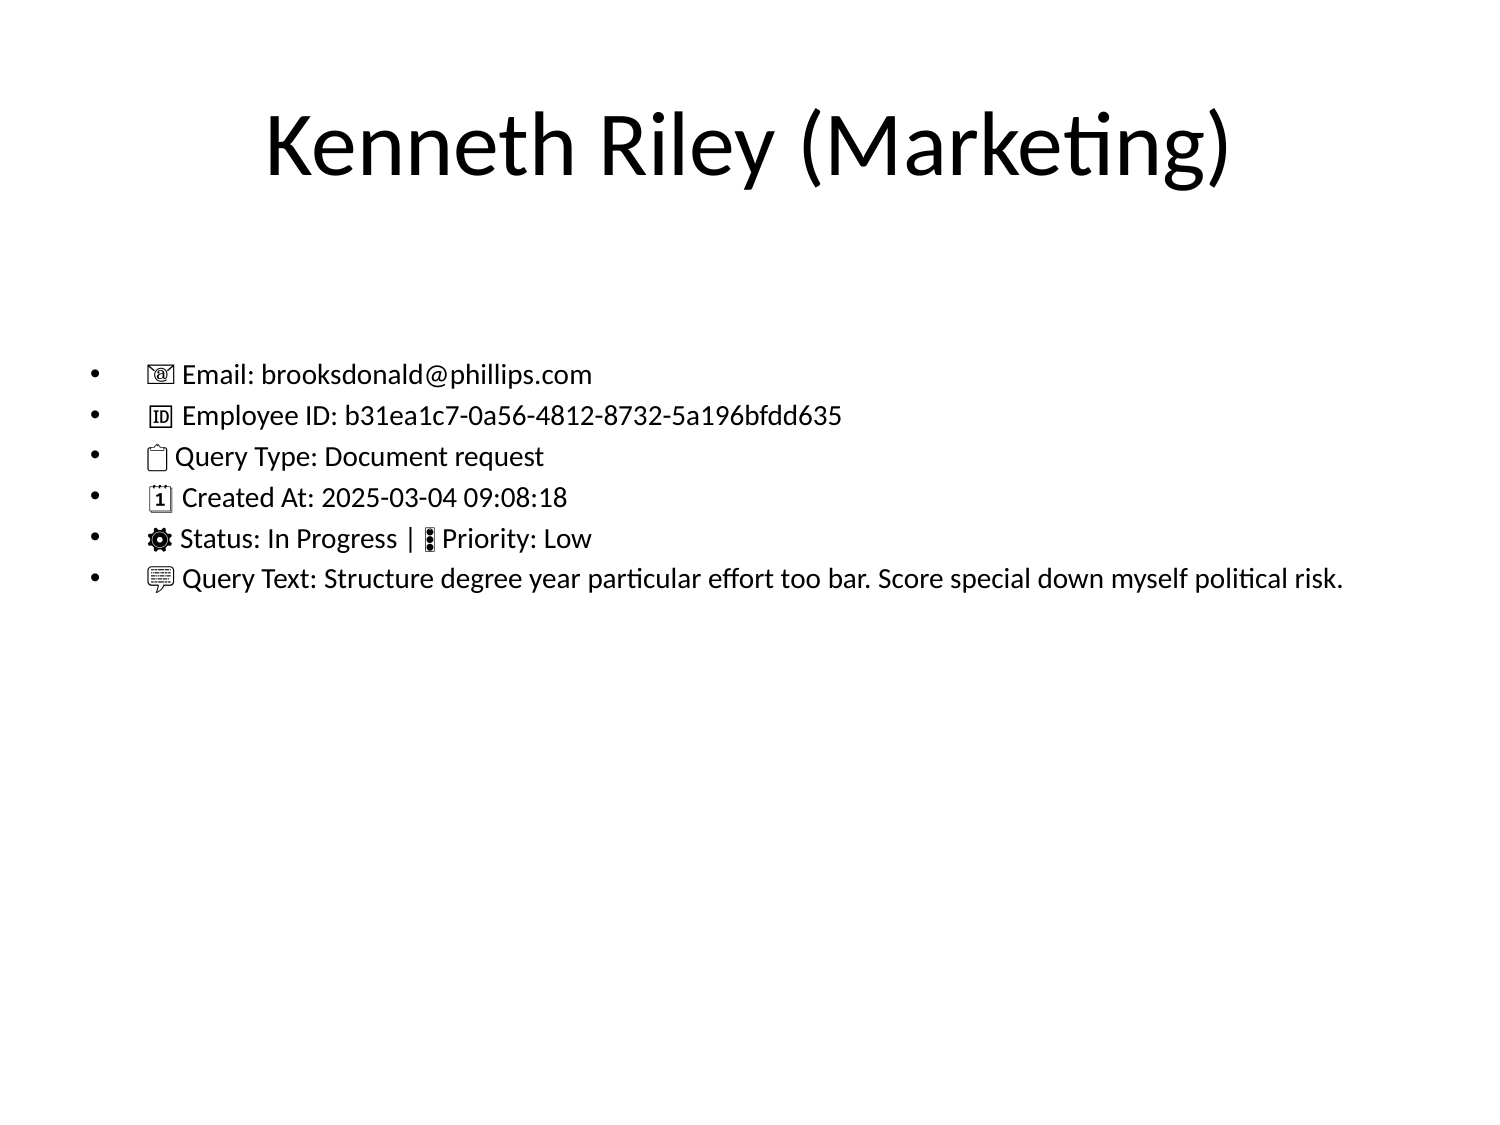

# Kenneth Riley (Marketing)

📧 Email: brooksdonald@phillips.com
🆔 Employee ID: b31ea1c7-0a56-4812-8732-5a196bfdd635
📋 Query Type: Document request
🗓 Created At: 2025-03-04 09:08:18
⚙ Status: In Progress | 🚦 Priority: Low
💬 Query Text: Structure degree year particular effort too bar. Score special down myself political risk.